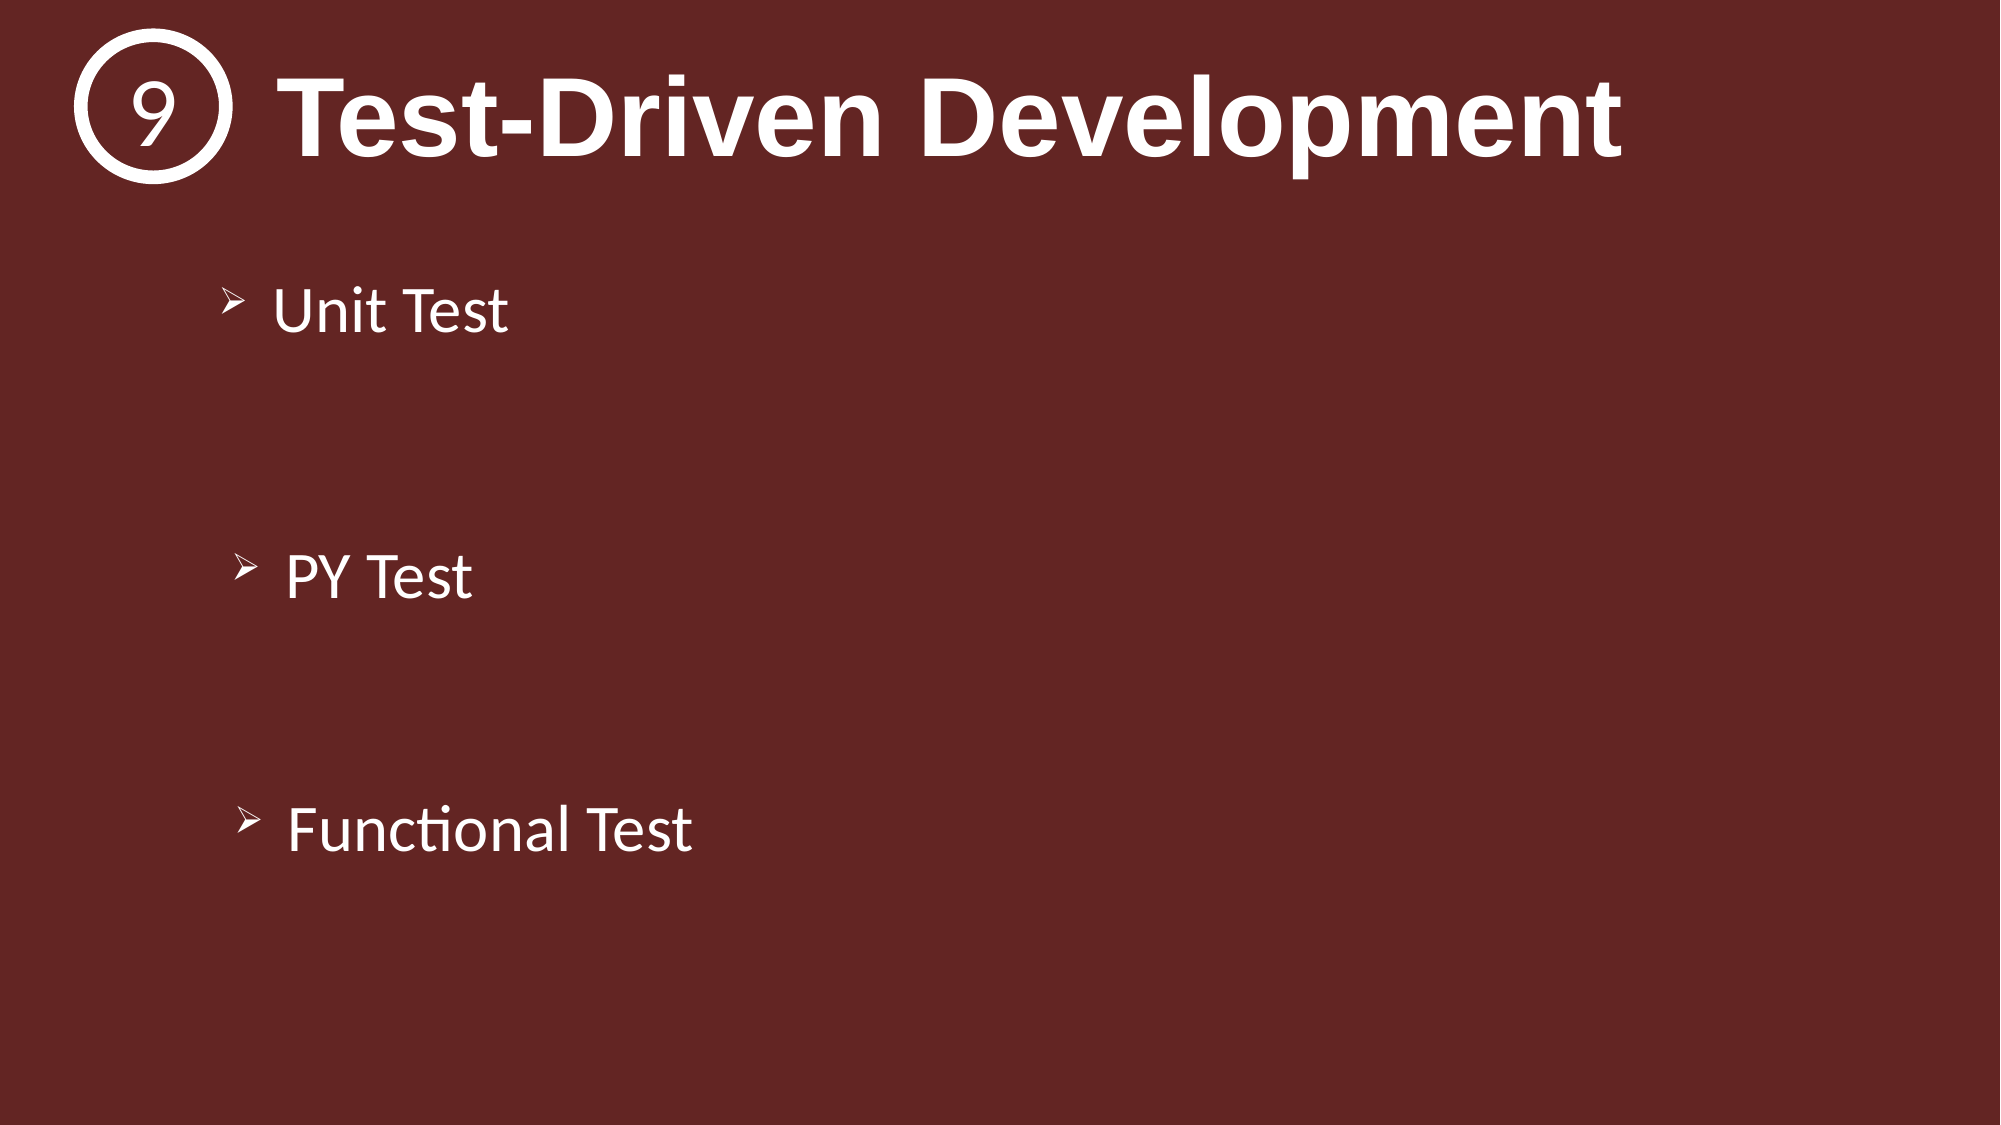

9
Test-Driven Development
  Unit Test
  PY Test
  Functional Test